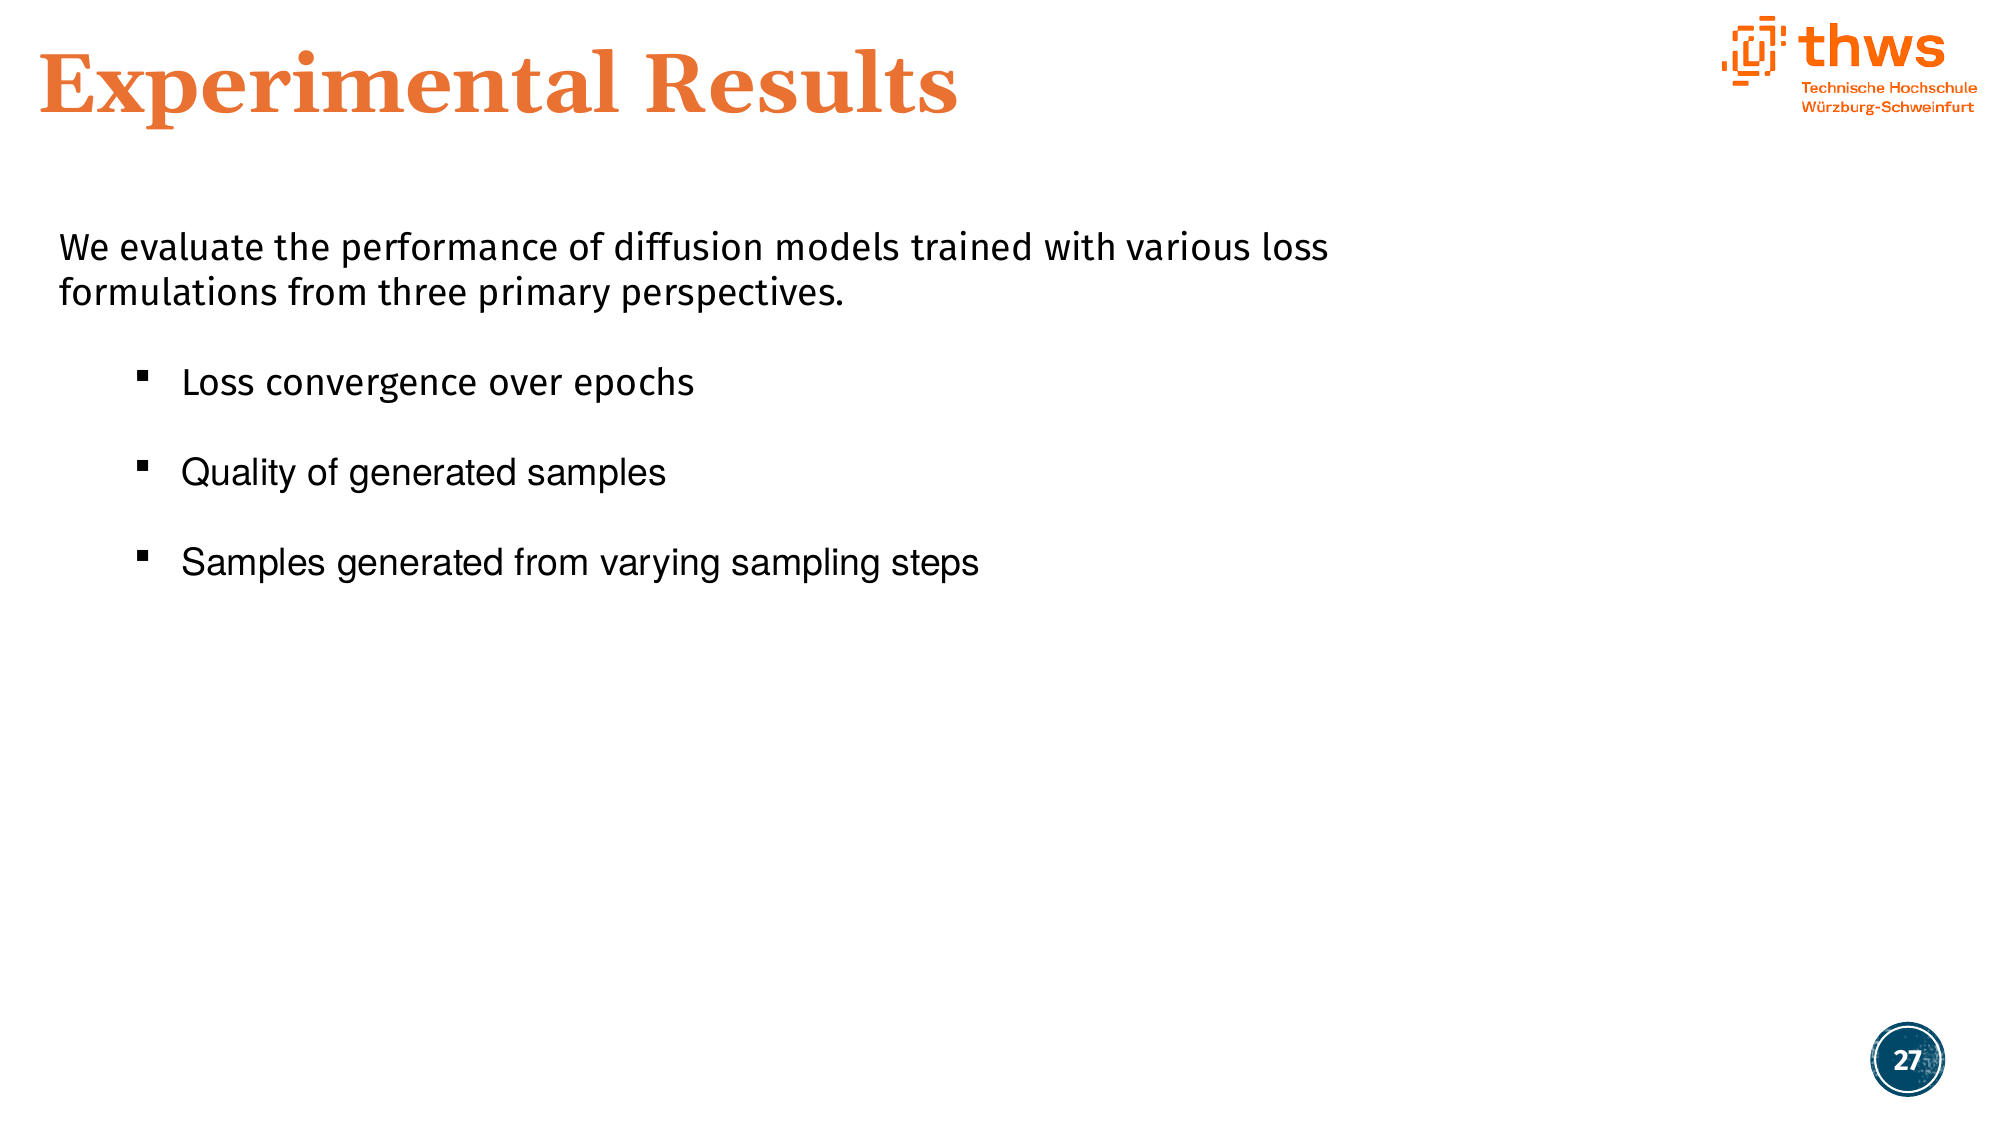

# Experimental Results
We evaluate the performance of diffusion models trained with various loss formulations from three primary perspectives.

Loss convergence over epochs

Quality of generated samples

Samples generated from varying sampling steps

27